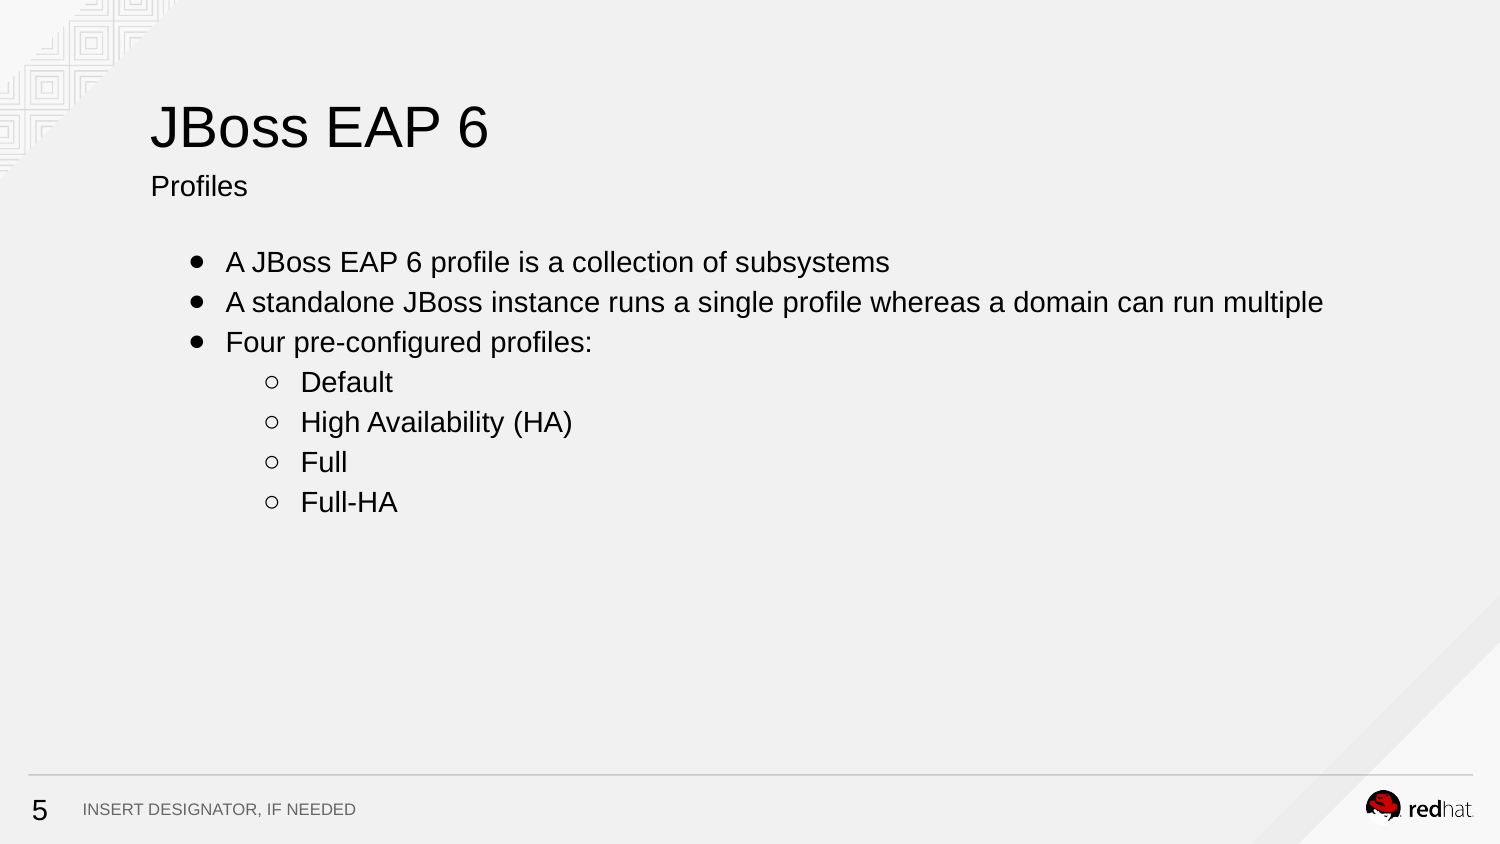

# JBoss EAP 6
Profiles
A JBoss EAP 6 profile is a collection of subsystems
A standalone JBoss instance runs a single profile whereas a domain can run multiple
Four pre-configured profiles:
Default
High Availability (HA)
Full
Full-HA
5